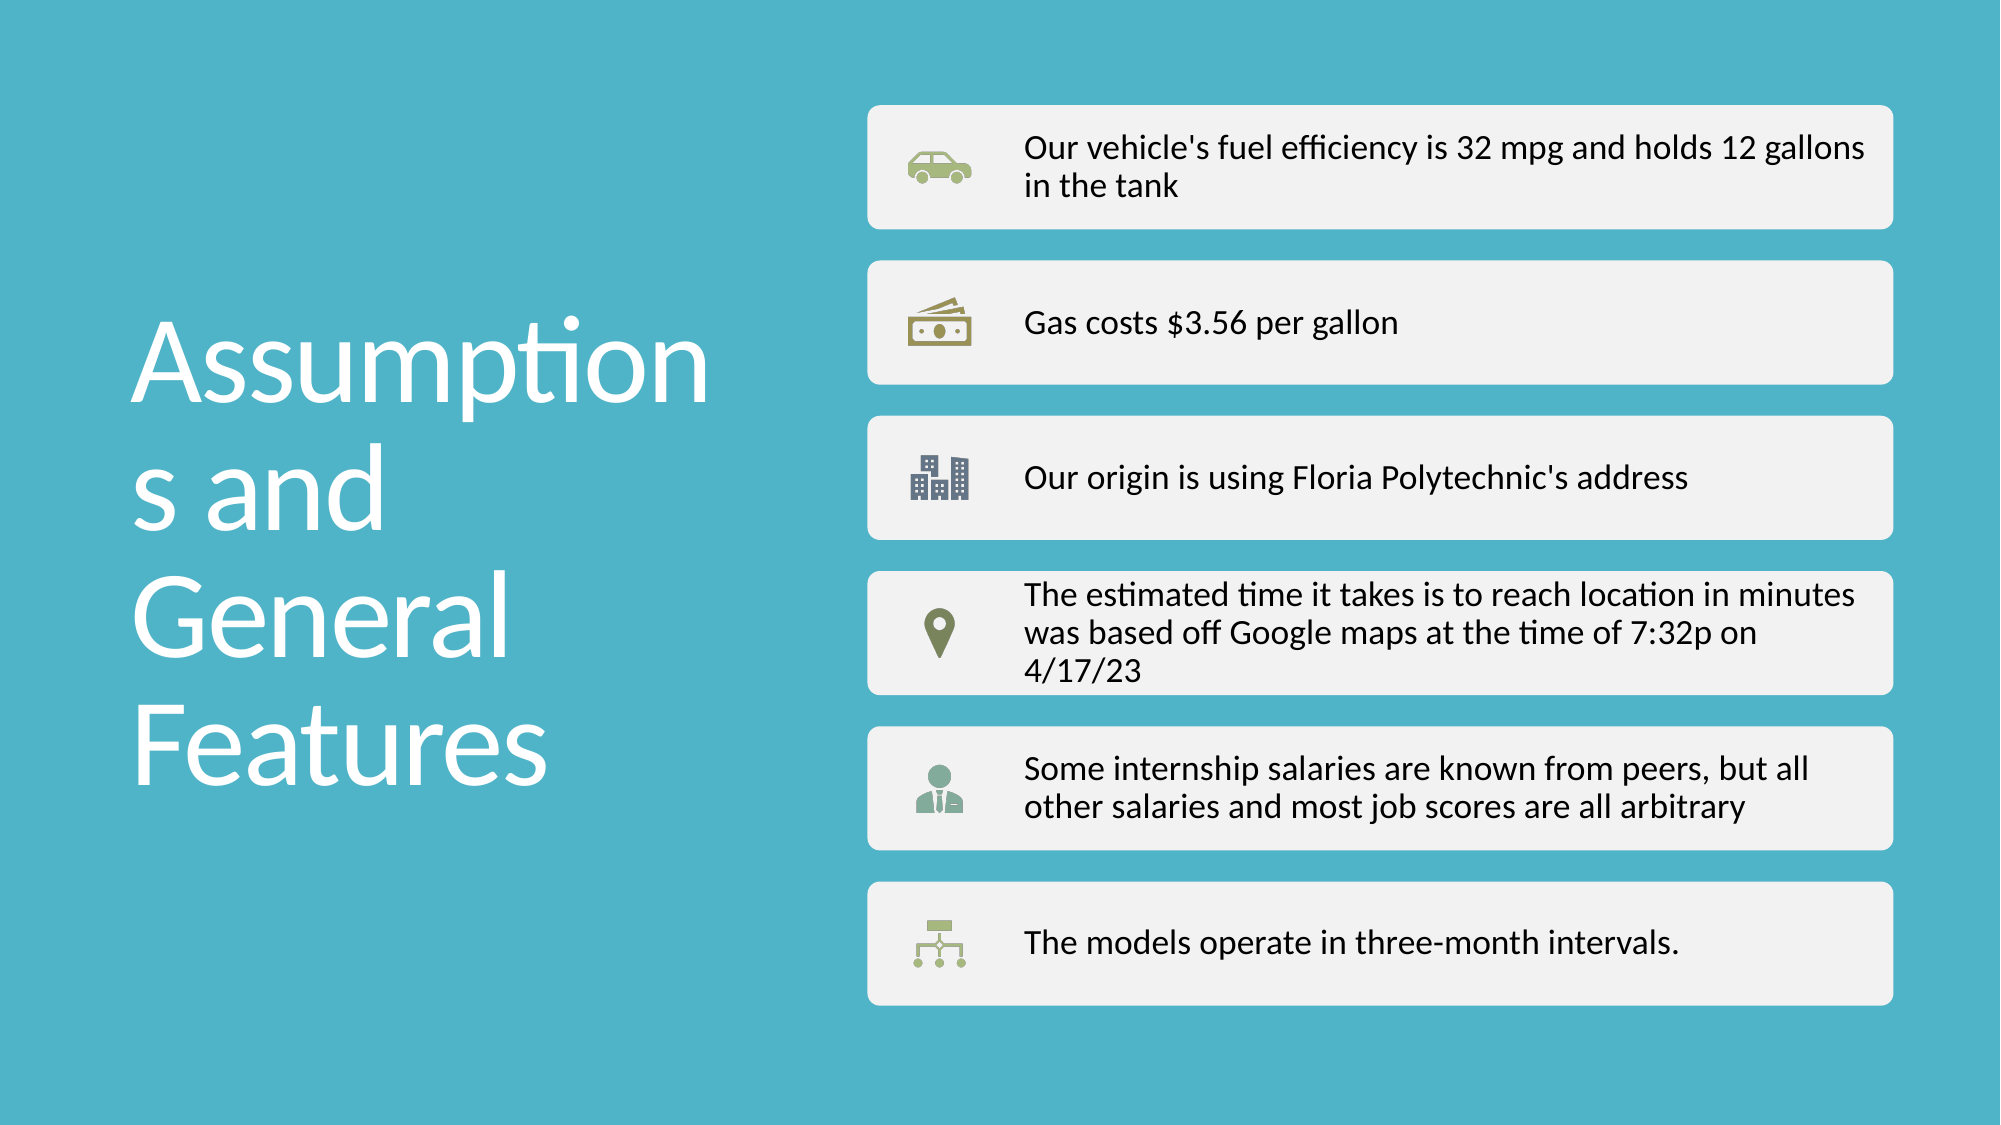

# Assumptions and General Features
Our vehicle's fuel efficiency is 32 mpg and holds 12 gallons in the tank
Gas costs $3.56 per gallon
Our origin is using Floria Polytechnic's address
The estimated time it takes is to reach location in minutes was based off Google maps at the time of 7:32p on 4/17/23
Some internship salaries are known from peers, but all other salaries and most job scores are all arbitrary
The models operate in three-month intervals.